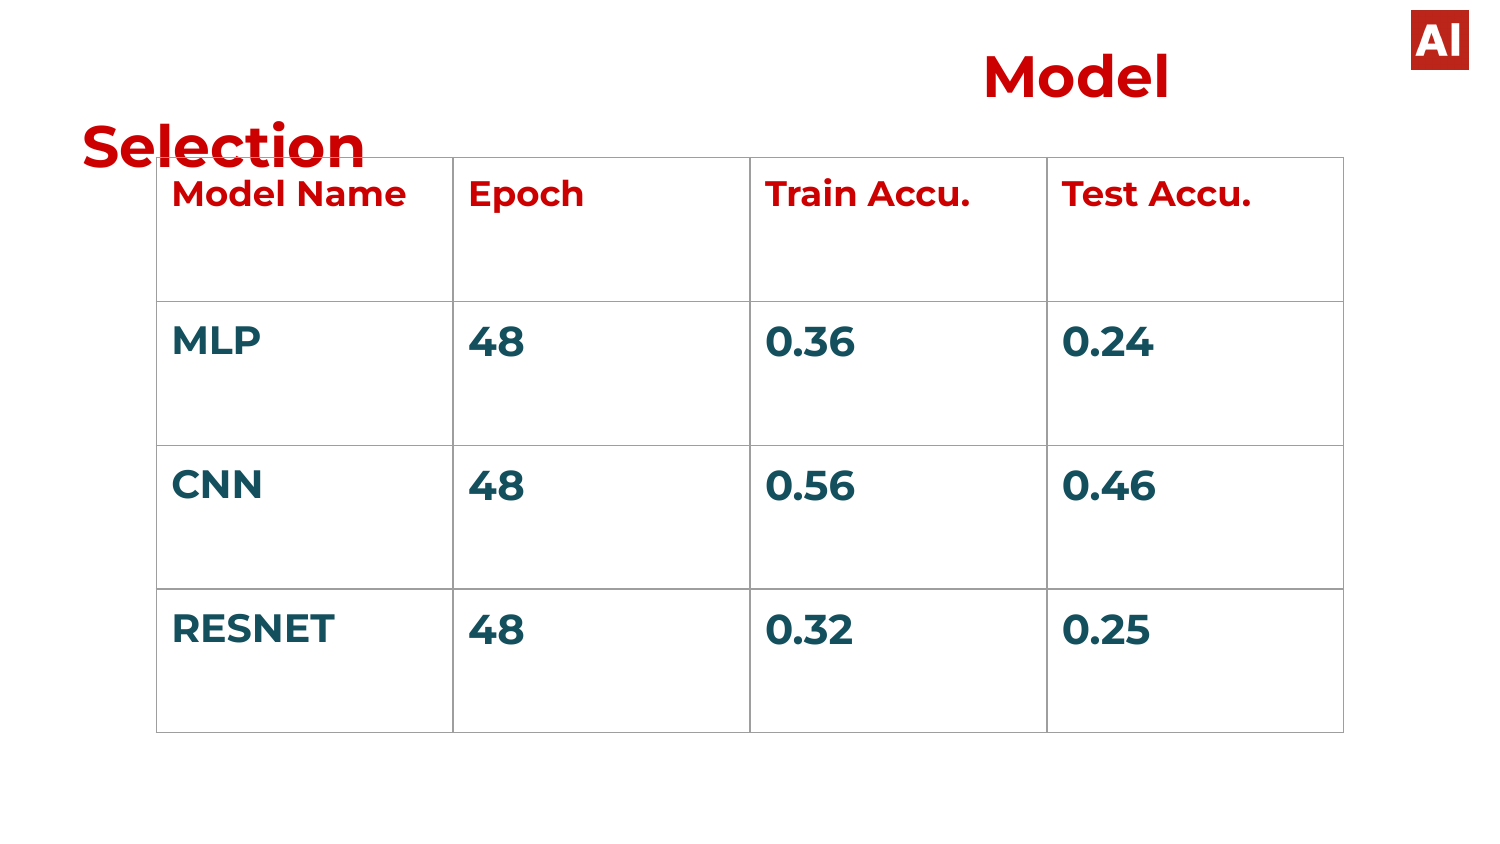

# Model Selection

| Model Name | Epoch | Train Accu. | Test Accu. |
| --- | --- | --- | --- |
| MLP | 48 | 0.36 | 0.24 |
| CNN | 48 | 0.56 | 0.46 |
| RESNET | 48 | 0.32 | 0.25 |